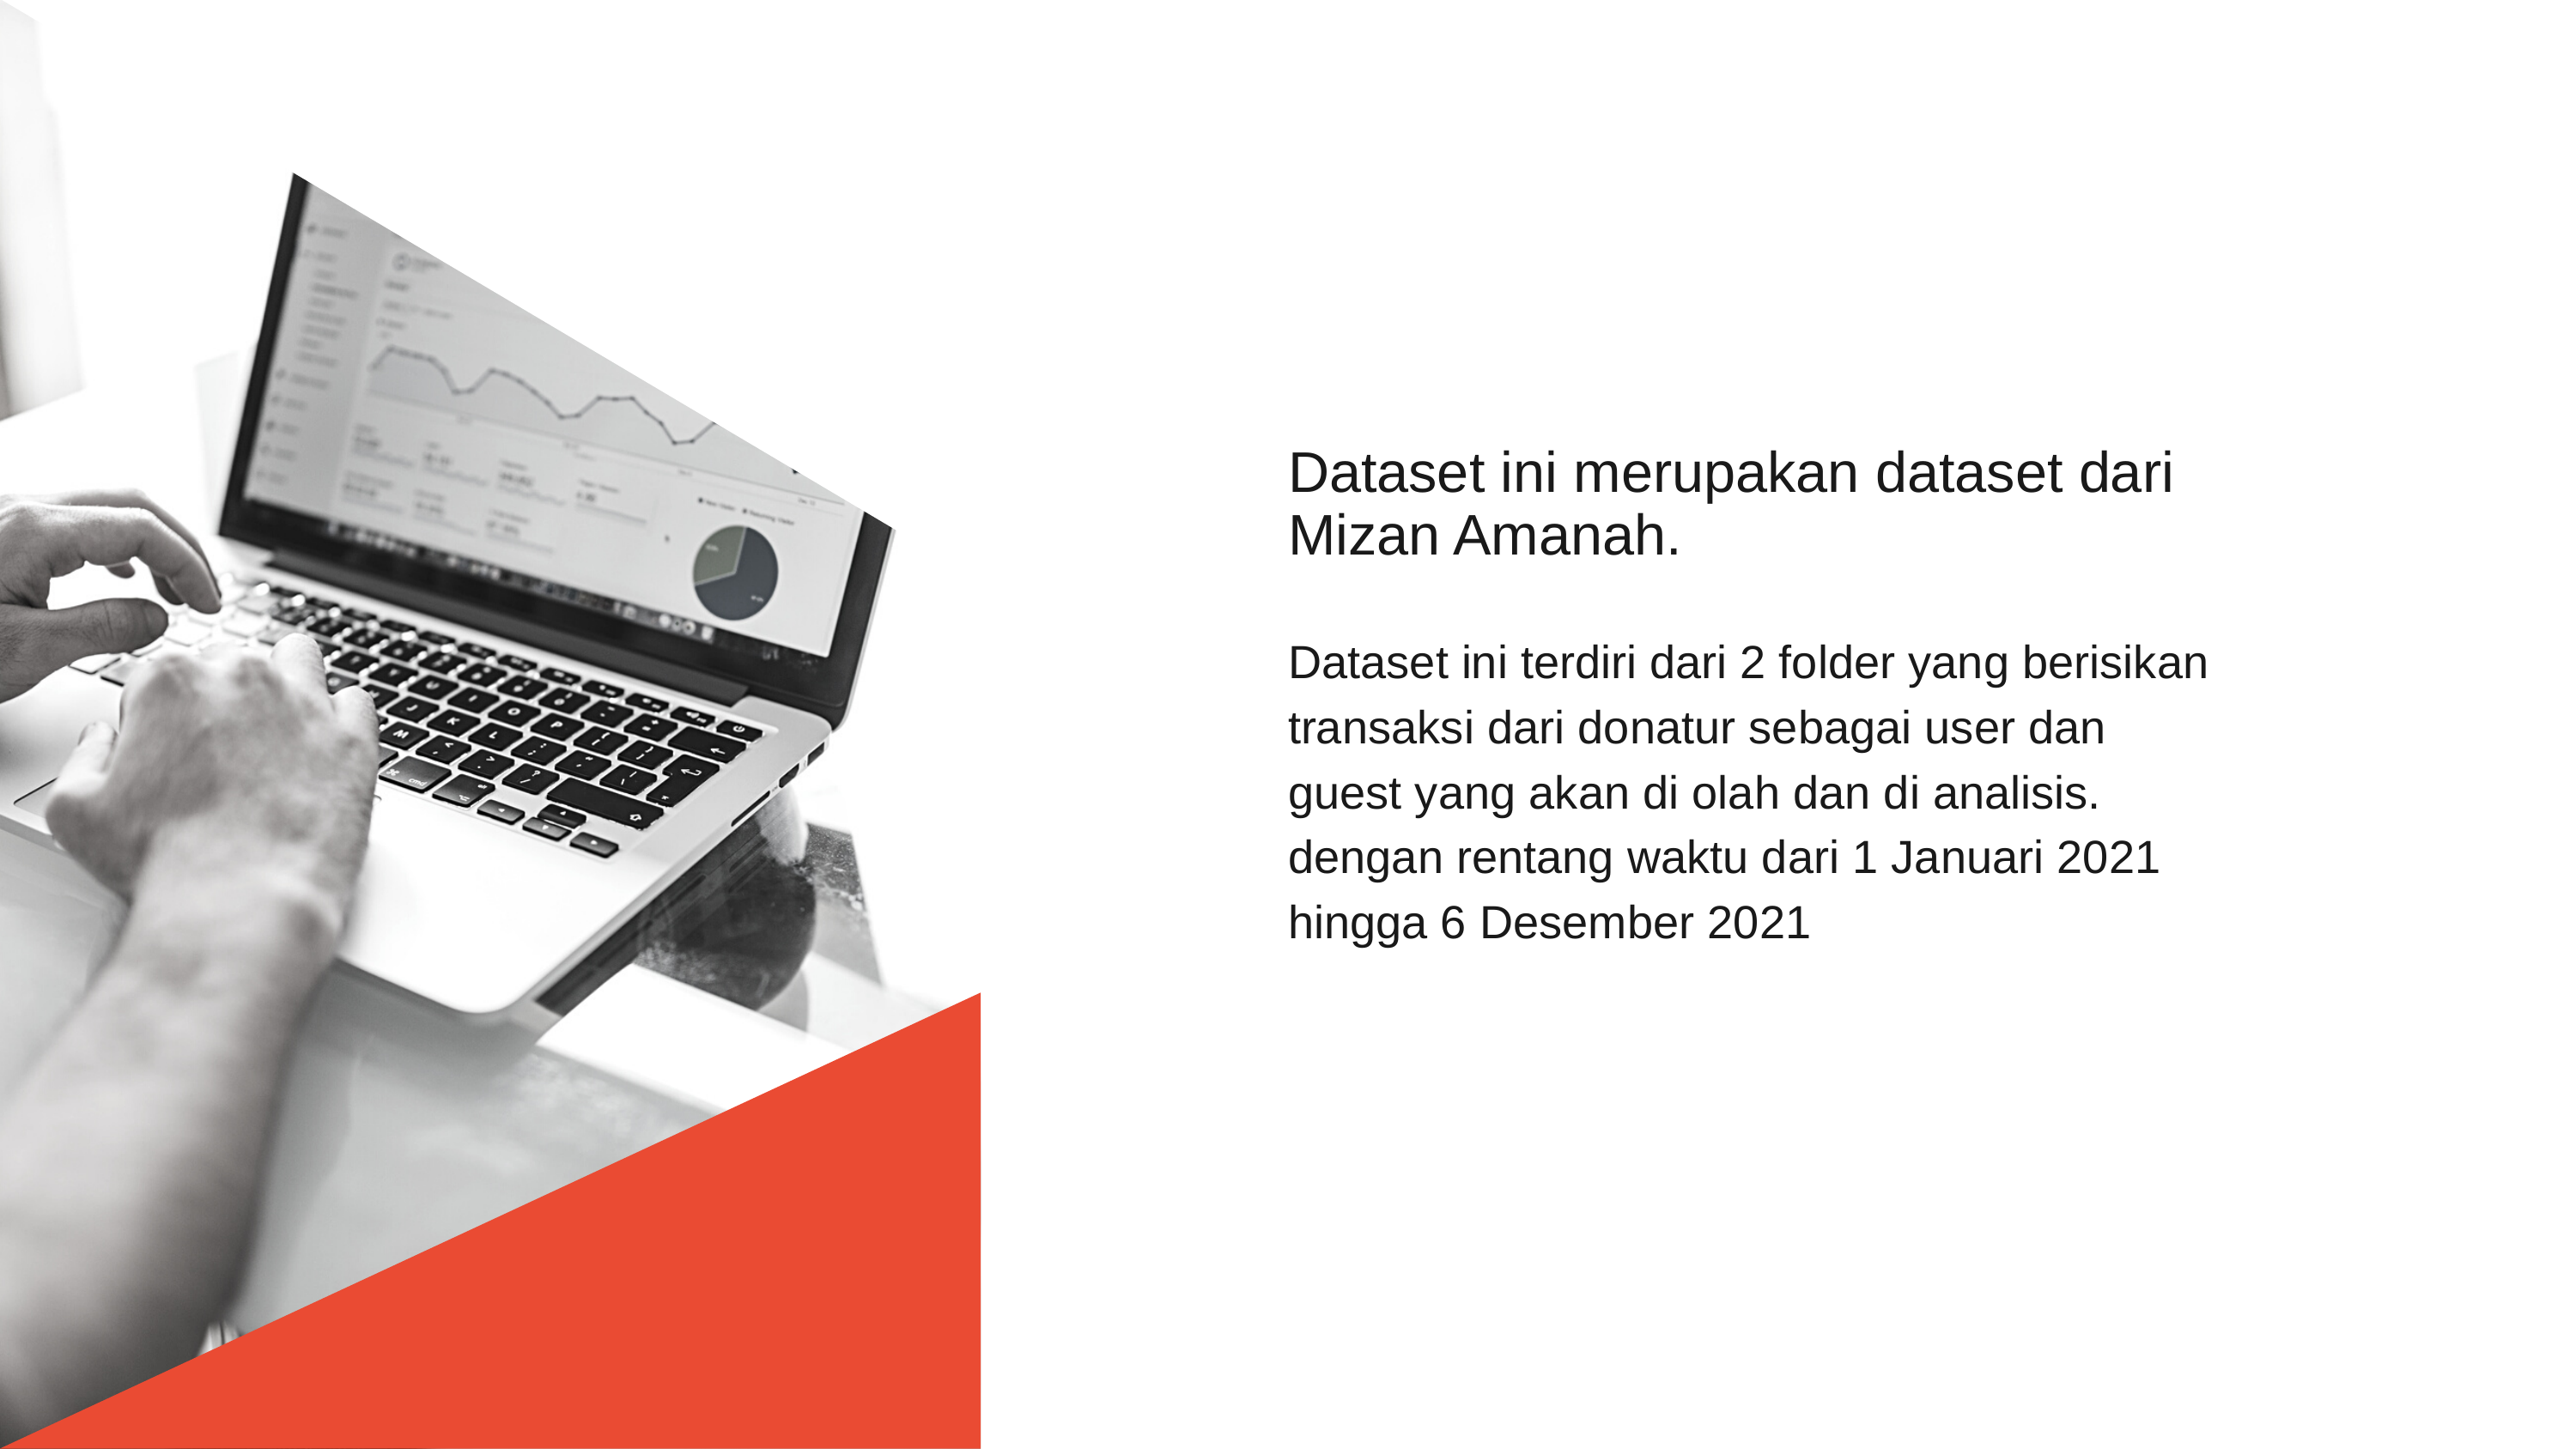

Dataset ini merupakan dataset dari Mizan Amanah.
Dataset ini terdiri dari 2 folder yang berisikan transaksi dari donatur sebagai user dan guest yang akan di olah dan di analisis. dengan rentang waktu dari 1 Januari 2021 hingga 6 Desember 2021